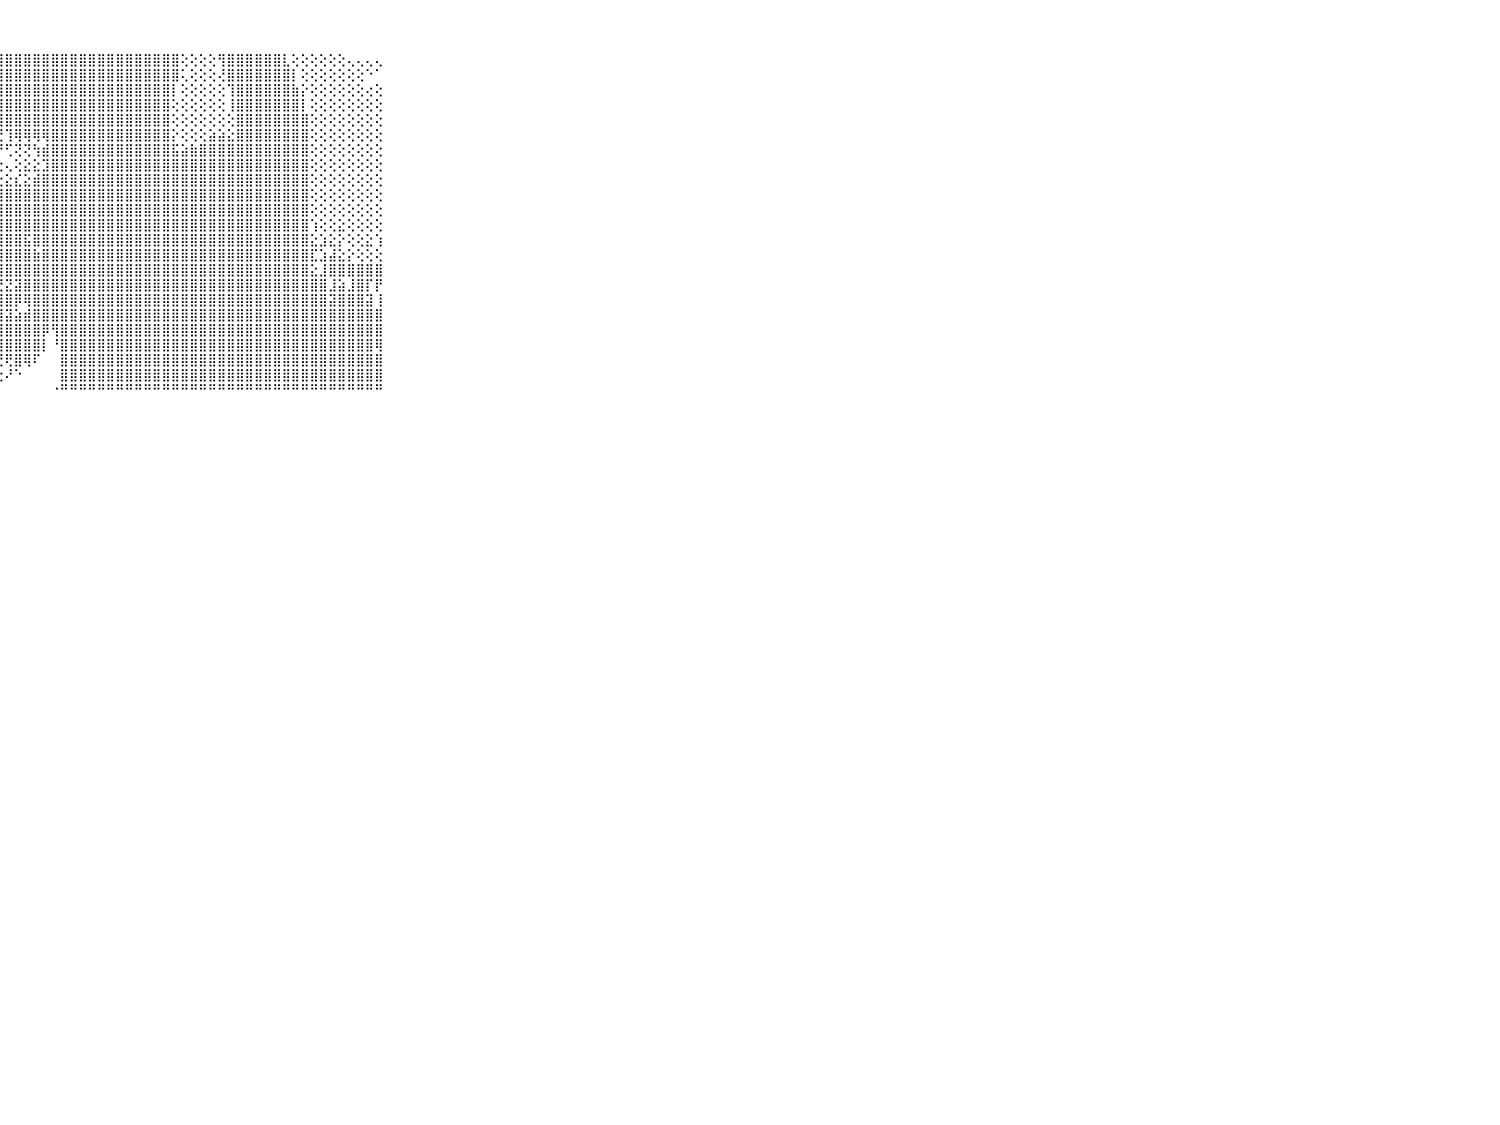

⠀⠀⠀⠀⠀⠀⠀⠀⠀⠀⠀⣿⣿⣿⣿⣿⣿⣿⣿⣿⣿⣿⣿⣿⣿⣿⣿⣿⣿⣿⣿⣿⣿⣿⣿⣿⣿⣿⣿⣿⣿⣿⣿⣿⣿⣿⣿⢕⢕⢕⢕⢻⣿⣿⣿⣿⣿⣿⣇⢕⢕⢕⢕⢕⢕⢄⢄⢄⢄⠀⠀⠀⠀⠀⠀⠀⠀⠀⠀⠀⠀
⠀⠀⠀⠀⠀⠀⠀⠀⠀⠀⠀⣿⣿⣿⣿⣿⣿⣿⣿⣿⣿⣿⣿⣿⣿⣿⣿⣿⣿⣿⣿⣿⣿⣿⣿⣿⣿⣿⣿⣿⣿⣿⣿⣿⣿⣿⣿⢅⢕⢕⢕⢜⣿⣿⣿⣿⣿⣿⣿⡇⢕⢕⢕⢕⢕⢕⢕⠑⠁⠀⠀⠀⠀⠀⠀⠀⠀⠀⠀⠀⠀
⠀⠀⠀⠀⠀⠀⠀⠀⠀⠀⠀⣿⣿⣿⣿⣿⣿⣿⣿⣿⣿⣿⣿⣿⣿⣿⣿⣿⣿⣿⣿⣿⣿⣿⣿⣿⣿⣿⣿⣿⣿⣿⣿⣿⣿⣿⡇⢕⢕⢕⢕⢕⢹⣿⣿⣿⣿⣿⣿⣷⡕⢕⢕⢕⢕⢕⢕⢔⢕⠀⠀⠀⠀⠀⠀⠀⠀⠀⠀⠀⠀
⠀⠀⠀⠀⠀⠀⠀⠀⠀⠀⠀⣿⣿⣿⣿⣿⣿⣿⣿⣿⣿⣿⣿⣿⣿⣿⣿⣿⣿⣿⣿⣿⣿⣿⣿⣿⣿⣿⣿⣿⣿⣿⣿⣿⣿⣿⢕⢕⢕⢕⢕⢕⢸⣿⣿⣿⣿⣿⣿⣿⡇⢕⢕⢕⢕⢕⢕⢕⢕⠀⠀⠀⠀⠀⠀⠀⠀⠀⠀⠀⠀
⠀⠀⠀⠀⠀⠀⠀⠀⠀⠀⠀⣿⣿⣿⣿⣿⣿⣿⣿⣿⣿⣿⣿⣿⣿⣿⣿⣿⣿⣿⣿⣿⣿⣿⣿⣿⣿⣿⣿⣿⣿⣿⣿⣿⣿⣿⢕⢕⢕⢕⢕⢕⢕⣿⣿⣿⣿⣿⣿⣿⣿⢕⢕⢕⢕⢕⢕⢕⢕⠀⠀⠀⠀⠀⠀⠀⠀⠀⠀⠀⠀
⠀⠀⠀⠀⠀⠀⠀⠀⠀⠀⠀⣿⣿⣿⣿⣿⣿⣿⣿⣿⡿⢿⢟⢏⢕⢔⢁⢜⢹⢿⢿⢿⢿⣿⣿⣿⣿⣿⣿⣿⣿⣿⣿⣿⣿⣿⡕⢕⢕⢕⣵⣵⣕⣿⣿⣿⣿⣿⣿⣿⣿⢕⢕⢕⢕⢕⢕⢕⢕⠀⠀⠀⠀⠀⠀⠀⠀⠀⠀⠀⠀
⠀⠀⠀⠀⠀⠀⠀⠀⠀⠀⠀⣿⣿⣿⣿⣿⣿⣿⣿⢟⢕⠔⢔⢕⡱⠧⠞⠞⢋⢝⢝⢳⣾⣿⣿⣿⣿⣿⣿⣿⣿⣿⣿⣿⣿⣿⣯⣵⣷⣿⣿⣿⣿⣿⣿⣿⣿⣿⣿⣿⣿⢕⢕⢕⢕⢕⢕⢕⢕⠀⠀⠀⠀⠀⠀⠀⠀⠀⠀⠀⠀
⠀⠀⠀⠀⠀⠀⠀⠀⠀⠀⠀⣿⣿⣿⣿⣿⣿⣿⢿⢕⢕⣱⡅⡩⢔⢕⢕⢕⢄⢕⣕⣕⣹⣿⣿⣿⣿⣿⣿⣿⣿⣿⣿⣿⣿⣿⣿⣿⣿⣿⣿⣿⣿⣿⣿⣿⣿⣿⣿⣿⣿⢕⢕⢕⢕⢕⢕⢕⢕⠀⠀⠀⠀⠀⠀⠀⠀⠀⠀⠀⠀
⠀⠀⠀⠀⠀⠀⠀⠀⠀⠀⠀⣿⣿⣿⣿⣿⣿⡇⢜⢕⣵⣸⣕⣱⣵⣵⣕⣕⣕⣎⣕⣾⣿⣿⣿⣿⣿⣿⣿⣿⣿⣿⣿⣿⣿⣿⣿⣿⣿⣿⣿⣿⣿⣿⣿⣿⣿⣿⣿⣿⣿⢕⢕⢕⢕⢕⢕⢕⢕⠀⠀⠀⠀⠀⠀⠀⠀⠀⠀⠀⠀
⠀⠀⠀⠀⠀⠀⠀⠀⠀⠀⠀⣿⣿⣿⣿⣿⣿⡟⢕⢕⣳⣿⣿⣿⣿⣿⣿⣿⣿⣿⣿⣿⣿⣿⣿⣿⣿⣿⣿⣿⣿⣿⣿⣿⣿⣿⣿⣿⣿⣿⣿⣿⣿⣿⣿⣿⣿⣿⣿⣿⣿⢕⢕⢕⢕⢕⢕⢕⢕⠀⠀⠀⠀⠀⠀⠀⠀⠀⠀⠀⠀
⠀⠀⠀⠀⠀⠀⠀⠀⠀⠀⠀⣿⣿⣿⣿⣿⣿⡇⢕⢱⣿⣿⣿⣿⣿⣿⣿⣿⣿⣿⣿⣿⣿⣿⣿⣿⣿⣿⣿⣿⣿⣿⣿⣿⣿⣿⣿⣿⣿⣿⣿⣿⣿⣿⣿⣿⣿⣿⣿⣿⣿⢕⢕⢕⢕⢕⢕⢕⢕⠀⠀⠀⠀⠀⠀⠀⠀⠀⠀⠀⠀
⠀⠀⠀⠀⠀⠀⠀⠀⠀⠀⠀⣿⣿⣿⣿⣿⣿⡇⢕⢸⣿⣿⣿⣿⣿⣿⣿⣿⣿⣿⣿⣿⣿⣿⣿⣿⣿⣿⣿⣿⣿⣿⣿⣿⣿⣿⣿⣿⣿⣿⣿⣿⣿⣿⣿⣿⣿⣿⣿⣿⣿⢱⢕⢕⣕⢕⢕⢕⢕⠀⠀⠀⠀⠀⠀⠀⠀⠀⠀⠀⠀
⠀⠀⠀⠀⠀⠀⠀⠀⠀⠀⠀⣿⣿⣿⣿⣿⣿⣧⠕⣸⣿⣿⣿⢿⢿⣿⣿⣿⣿⣿⣯⣿⣿⣿⣿⣿⣿⣿⣿⣿⣿⣿⣿⣿⣿⣿⣿⣿⣿⣿⣿⣿⣿⣿⣿⣿⣿⣿⣿⣿⣿⣕⣱⣕⡕⢕⢕⣕⢱⠀⠀⠀⠀⠀⠀⠀⠀⠀⠀⠀⠀
⠀⠀⠀⠀⠀⠀⠀⠀⠀⠀⠀⣿⣿⣿⣿⣿⣿⡿⣕⣹⣿⣿⣿⣷⣿⣿⣿⣿⣿⣿⣿⣷⣿⣿⣿⣿⣿⣿⣿⣿⣿⣿⣿⣿⣿⣿⣿⣿⣿⣿⣿⣿⣿⣿⣿⣿⣿⣿⣿⣿⣿⣏⣱⣼⣕⡕⢕⢕⢕⠀⠀⠀⠀⠀⠀⠀⠀⠀⠀⠀⠀
⠀⠀⠀⠀⠀⠀⠀⠀⠀⠀⠀⣿⣿⣿⣿⣿⣿⣿⣿⣿⣿⣿⣿⣿⣿⣿⣿⣿⣿⣿⣿⣿⣿⣿⣿⣿⣿⣿⣿⣿⣿⣿⣿⣿⣿⣿⣿⣿⣿⣿⣿⣿⣿⣿⣿⣿⣿⣿⣿⣿⣿⣕⣸⣿⣿⣿⣿⣿⣿⠀⠀⠀⠀⠀⠀⠀⠀⠀⠀⠀⠀
⠀⠀⠀⠀⠀⠀⠀⠀⠀⠀⠀⣿⣿⣿⣿⣿⣿⣿⣿⣿⣿⣿⣿⣿⣿⣿⣿⣟⣝⣽⣿⣿⣿⣿⣿⣿⣿⣿⣿⣿⣿⣿⣿⣿⣿⣿⣿⣿⣿⣿⣿⣿⣿⣿⣿⣿⣿⣿⣿⣿⣿⣿⣿⣸⣵⣸⣿⡏⡟⠀⠀⠀⠀⠀⠀⠀⠀⠀⠀⠀⠀
⠀⠀⠀⠀⠀⠀⠀⠀⠀⠀⠀⣿⣿⣿⣿⣿⣿⣿⣿⣿⣿⣿⣿⣿⣿⣿⣿⣿⣿⡿⢿⣿⣿⣿⣿⣿⣿⣿⣿⣿⣿⣿⣿⣿⣿⣿⣿⣿⣿⣿⣿⣿⣿⣿⣿⣿⣿⣿⣿⣿⣿⣿⣿⣽⣿⣿⣿⣽⢸⠀⠀⠀⠀⠀⠀⠀⠀⠀⠀⠀⠀
⠀⠀⠀⠀⠀⠀⠀⠀⠀⠀⠀⣿⣿⣿⣿⣿⣿⣿⣿⣿⣿⣿⣿⣿⣷⣵⣽⣽⣽⣵⣾⣿⣿⣿⣿⣿⣿⣿⣿⣿⣿⣿⣿⣿⣿⣿⣿⣿⣿⣿⣿⣿⣿⣿⣿⣿⣿⣿⣿⣿⣿⣿⣿⣿⣿⣿⣿⣿⣿⠀⠀⠀⠀⠀⠀⠀⠀⠀⠀⠀⠀
⠀⠀⠀⠀⠀⠀⠀⠀⠀⠀⠀⣿⣿⣿⣿⣿⣿⣿⣿⣿⢿⣿⣿⣿⣿⣿⣿⣿⣿⣿⣿⣿⡿⢻⣿⣿⣿⣿⣿⣿⣿⣿⣿⣿⣿⣿⣿⣿⣿⣿⣿⣿⣿⣿⣿⣿⣿⣿⣿⣿⣿⣿⣿⣿⣿⣿⣿⣿⣿⠀⠀⠀⠀⠀⠀⠀⠀⠀⠀⠀⠀
⠀⠀⠀⠀⠀⠀⠀⠀⠀⠀⠀⣿⣿⣿⣿⣿⣿⣿⣿⢅⢸⣿⣿⣿⣿⣿⣿⣿⣿⣿⣿⣿⡇⠘⣿⣿⣿⣿⣿⣿⣿⣿⣿⣿⣿⣿⣿⣿⣿⣿⣿⣿⣿⣿⣿⣿⣿⣿⣿⣿⣿⣿⣿⣿⣿⣿⣿⣿⢿⠀⠀⠀⠀⠀⠀⠀⠀⠀⠀⠀⠀
⠀⠀⠀⠀⠀⠀⠀⠀⠀⠀⠀⣿⣿⣿⣿⣿⣿⣿⣿⢕⢕⢿⣿⣿⣿⢟⢟⢟⢟⣿⢿⠏⠀⠀⣿⣿⣿⣿⣿⣿⣿⣿⣿⣿⣿⣿⣿⣿⣿⣿⣿⣿⣿⣿⣿⣿⣿⣿⣿⣿⣿⣿⣿⣿⣿⣿⣿⣿⣿⠀⠀⠀⠀⠀⠀⠀⠀⠀⠀⠀⠀
⠀⠀⠀⠀⠀⠀⠀⠀⠀⠀⠀⣿⣿⣿⣿⣿⣿⣿⣿⡇⢕⠅⢝⢻⣿⣷⣕⢕⠜⠑⠀⠀⠀⠀⣿⣿⣿⣿⣿⣿⣿⣿⣿⣿⣿⣿⣿⣿⣿⣿⣿⣿⣿⣿⣿⣿⣿⣿⣿⣿⣿⣿⣿⣿⣿⣿⣿⣿⣿⠀⠀⠀⠀⠀⠀⠀⠀⠀⠀⠀⠀
⠀⠀⠀⠀⠀⠀⠀⠀⠀⠀⠀⠛⠛⠛⠛⠛⠛⠛⠛⠃⠀⠀⠁⠑⠑⠑⠑⠀⠀⠀⠀⠀⠀⠐⠛⠛⠛⠛⠛⠛⠛⠛⠛⠛⠛⠛⠛⠛⠛⠛⠛⠛⠛⠛⠛⠛⠛⠛⠛⠛⠛⠛⠛⠛⠛⠛⠛⠛⠛⠀⠀⠀⠀⠀⠀⠀⠀⠀⠀⠀⠀